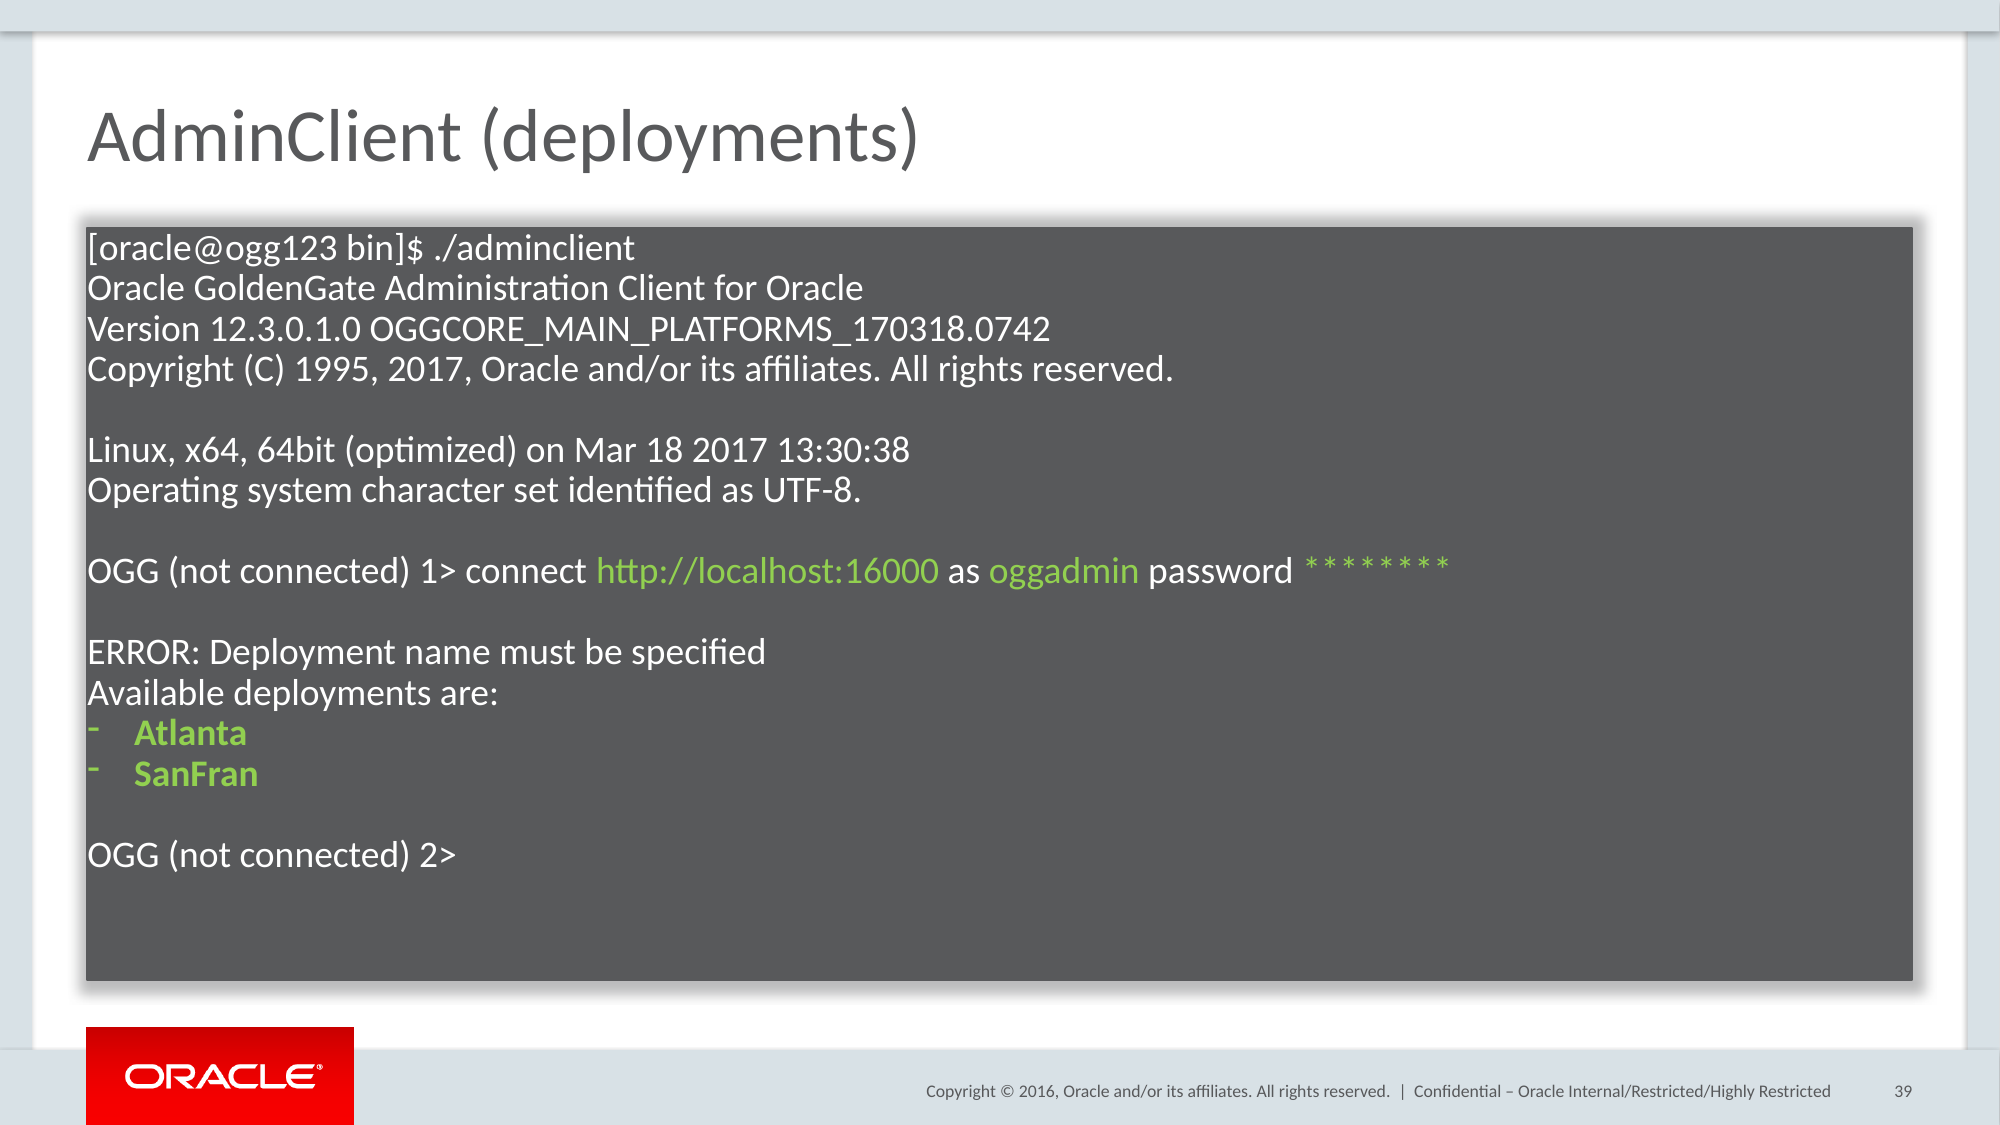

# AdminClient (deployments)
[oracle@ogg123 bin]$ ./adminclient
Oracle GoldenGate Administration Client for Oracle
Version 12.3.0.1.0 OGGCORE_MAIN_PLATFORMS_170318.0742
Copyright (C) 1995, 2017, Oracle and/or its affiliates. All rights reserved.

Linux, x64, 64bit (optimized) on Mar 18 2017 13:30:38
Operating system character set identified as UTF-8.

OGG (not connected) 1> connect http://localhost:16000 as oggadmin password ********

ERROR: Deployment name must be specified
Available deployments are:
Atlanta
SanFran

OGG (not connected) 2>
Confidential – Oracle Internal/Restricted/Highly Restricted
39